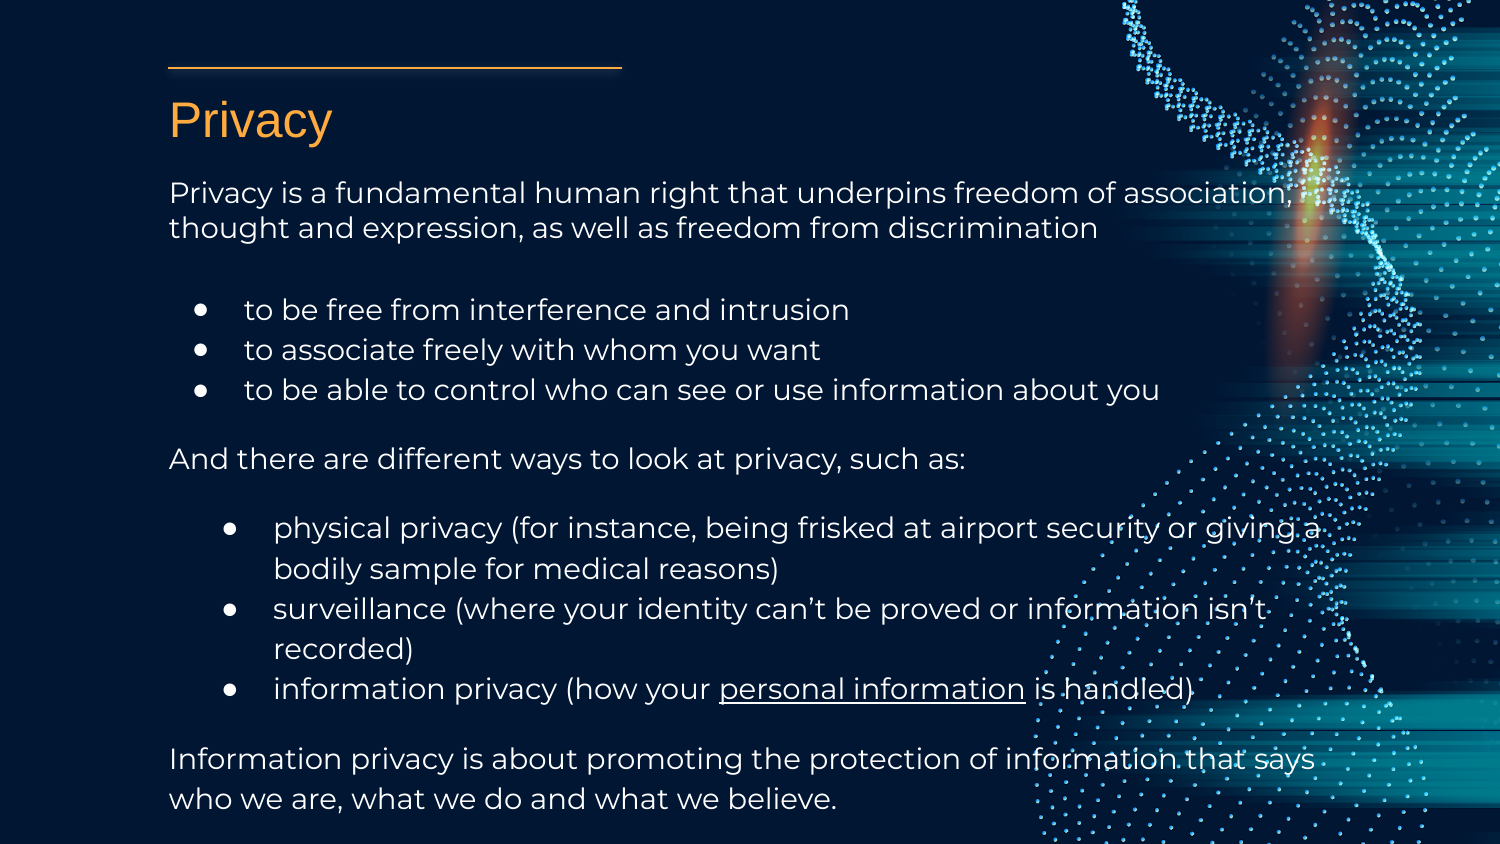

# Privacy
Privacy is a fundamental human right that underpins freedom of association, thought and expression, as well as freedom from discrimination

to be free from interference and intrusion
to associate freely with whom you want
to be able to control who can see or use information about you
And there are different ways to look at privacy, such as:
physical privacy (for instance, being frisked at airport security or giving a bodily sample for medical reasons)
surveillance (where your identity can’t be proved or information isn’t recorded)
information privacy (how your personal information is handled)
Information privacy is about promoting the protection of information that says who we are, what we do and what we believe.